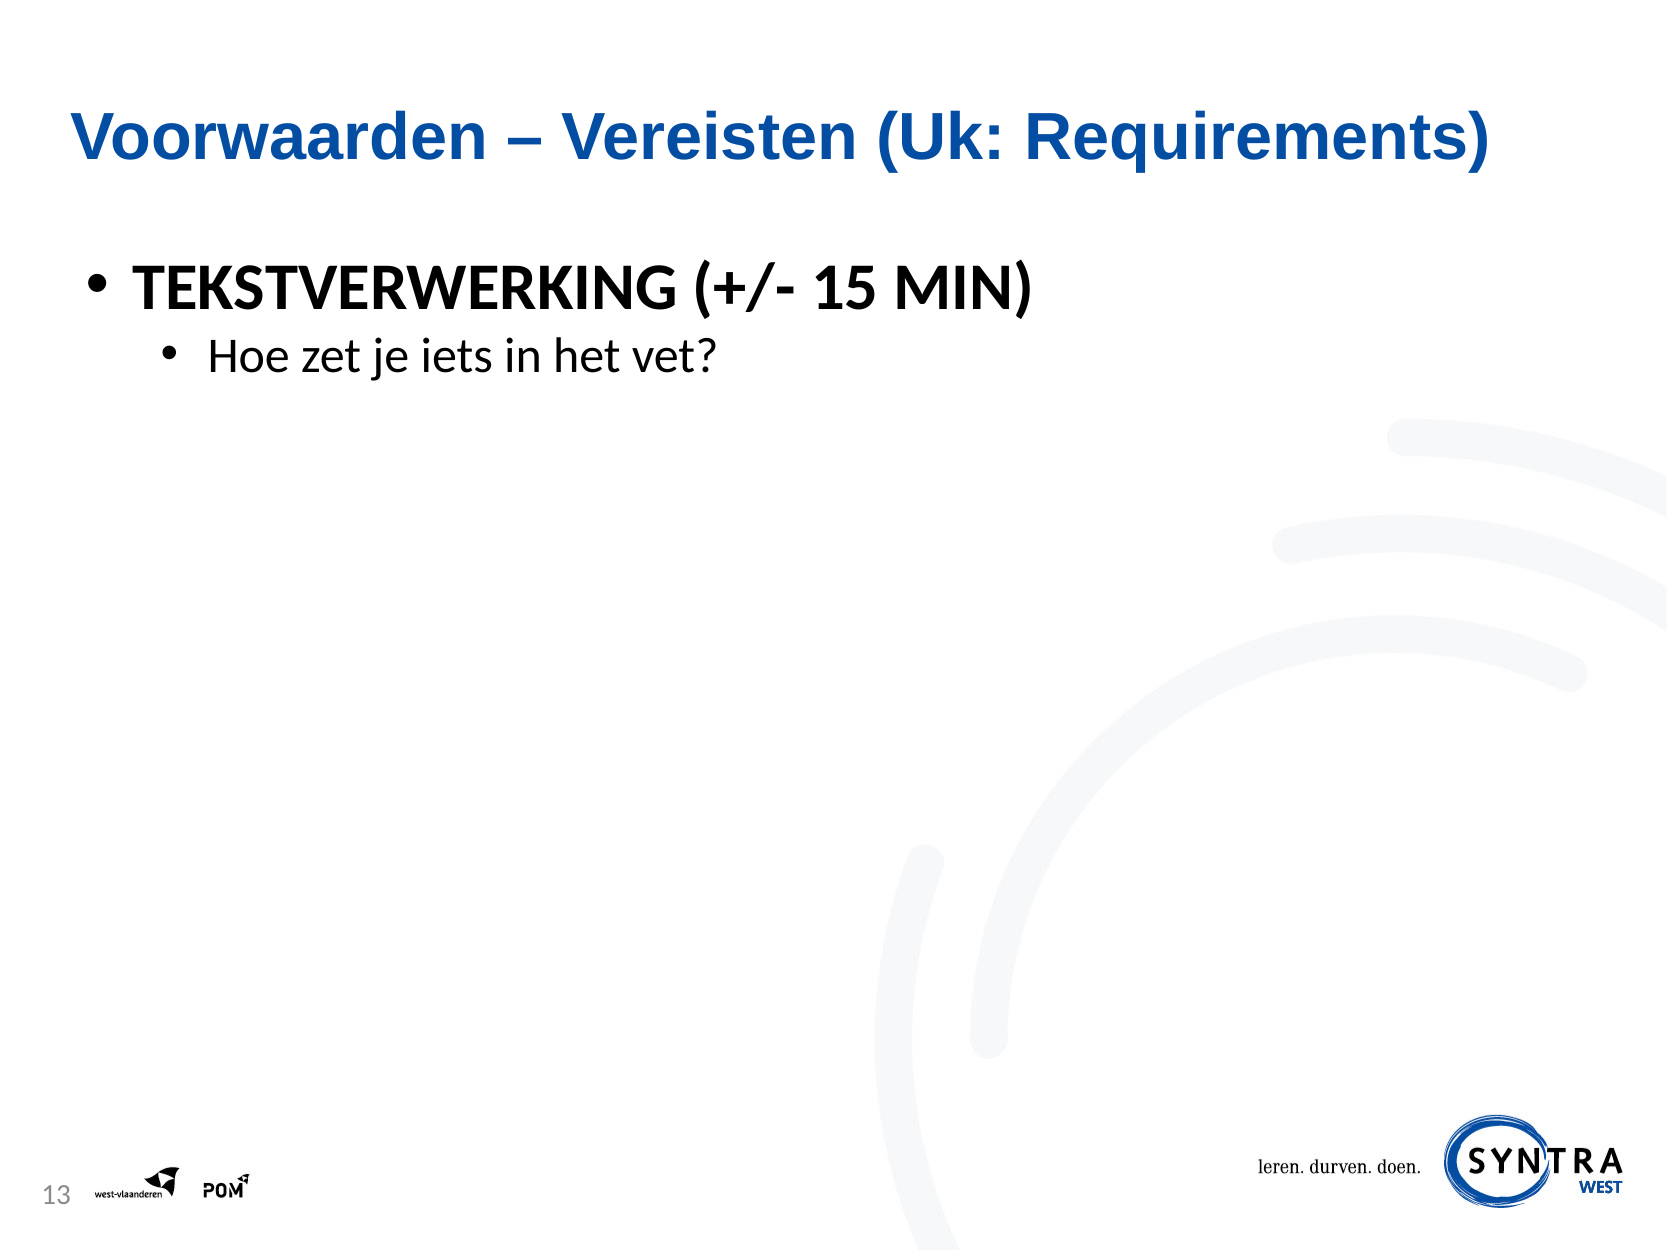

# Voorwaarden – Vereisten (Uk: Requirements)
Tekstverwerking (+/- 15 min)
Hoe zet je iets in het vet?
13